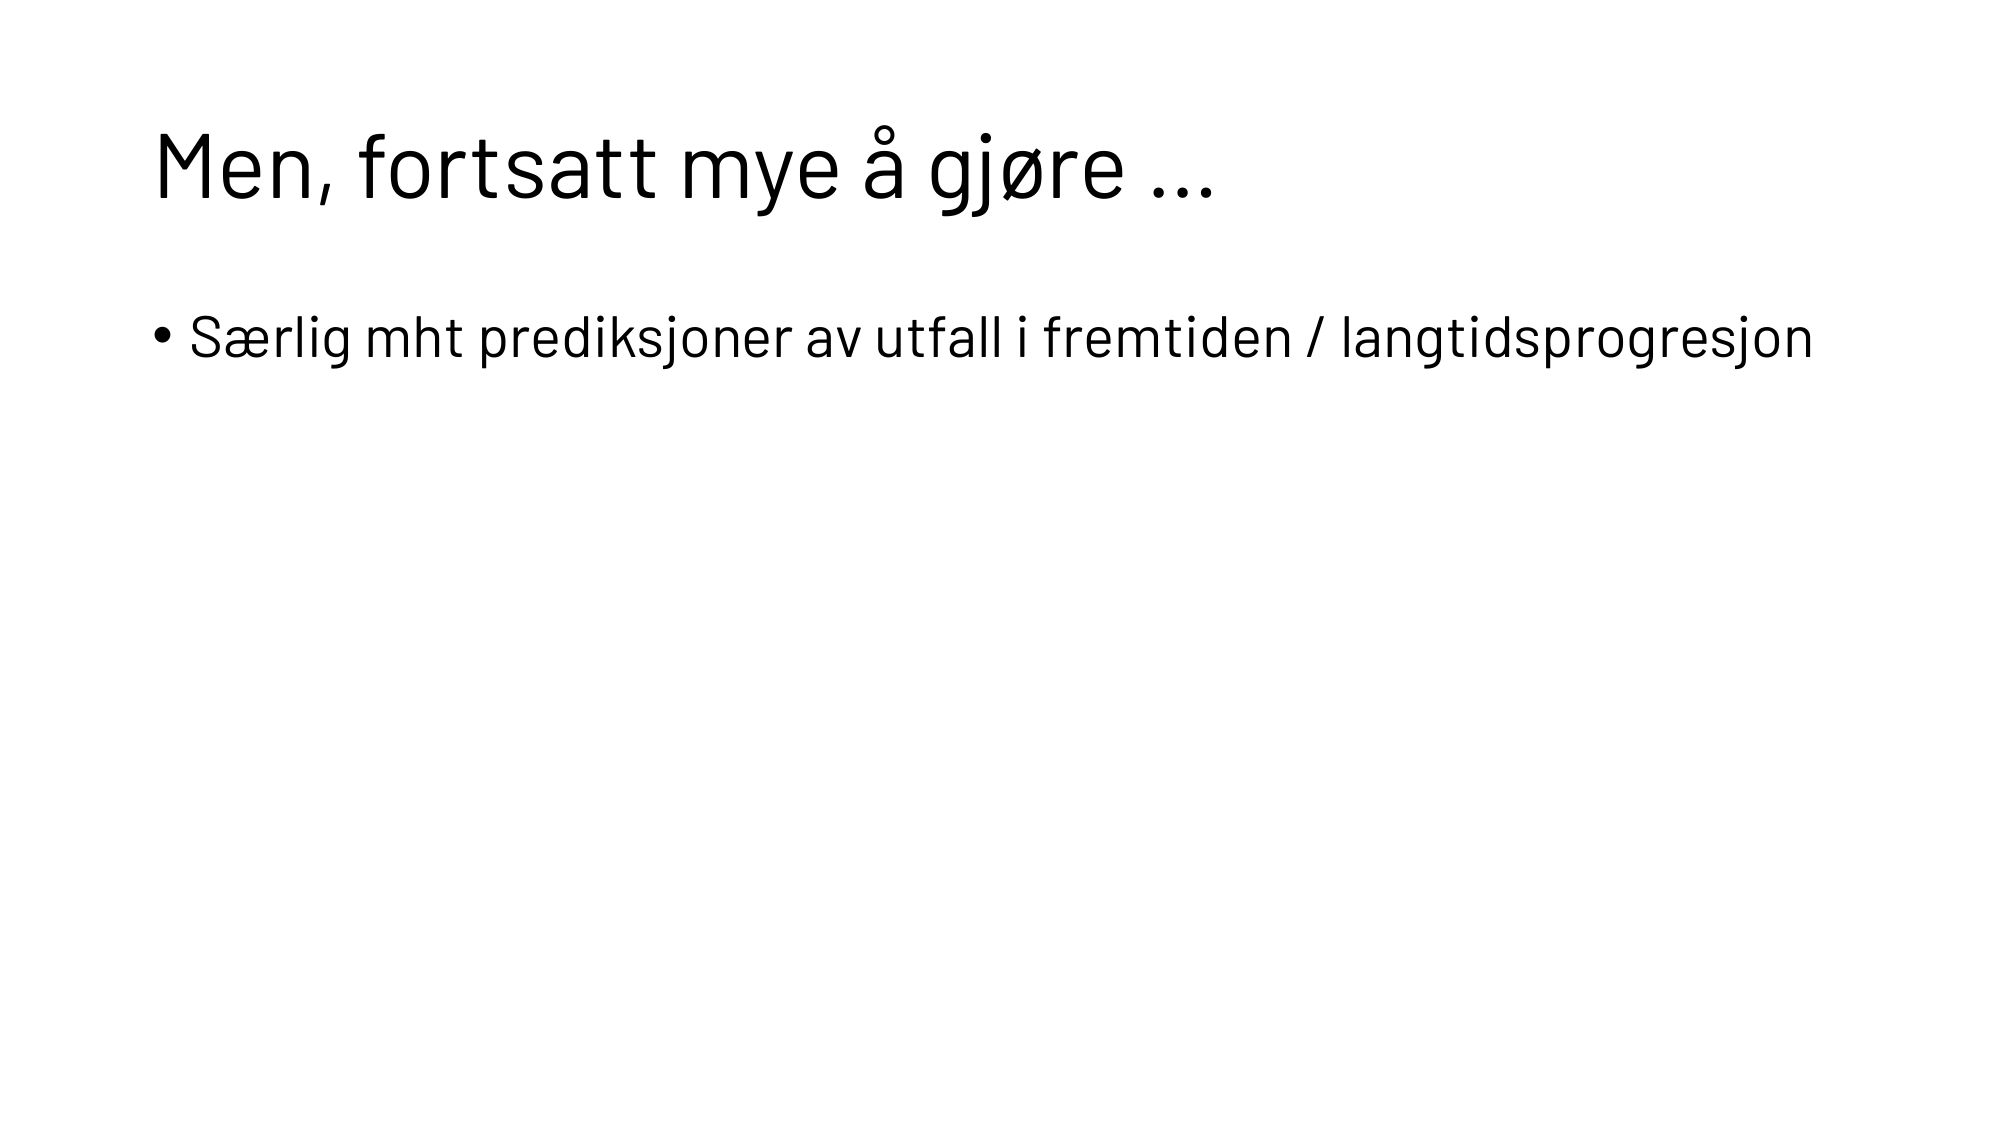

# Men, fortsatt mye å gjøre …
Særlig mht prediksjoner av utfall i fremtiden / langtidsprogresjon